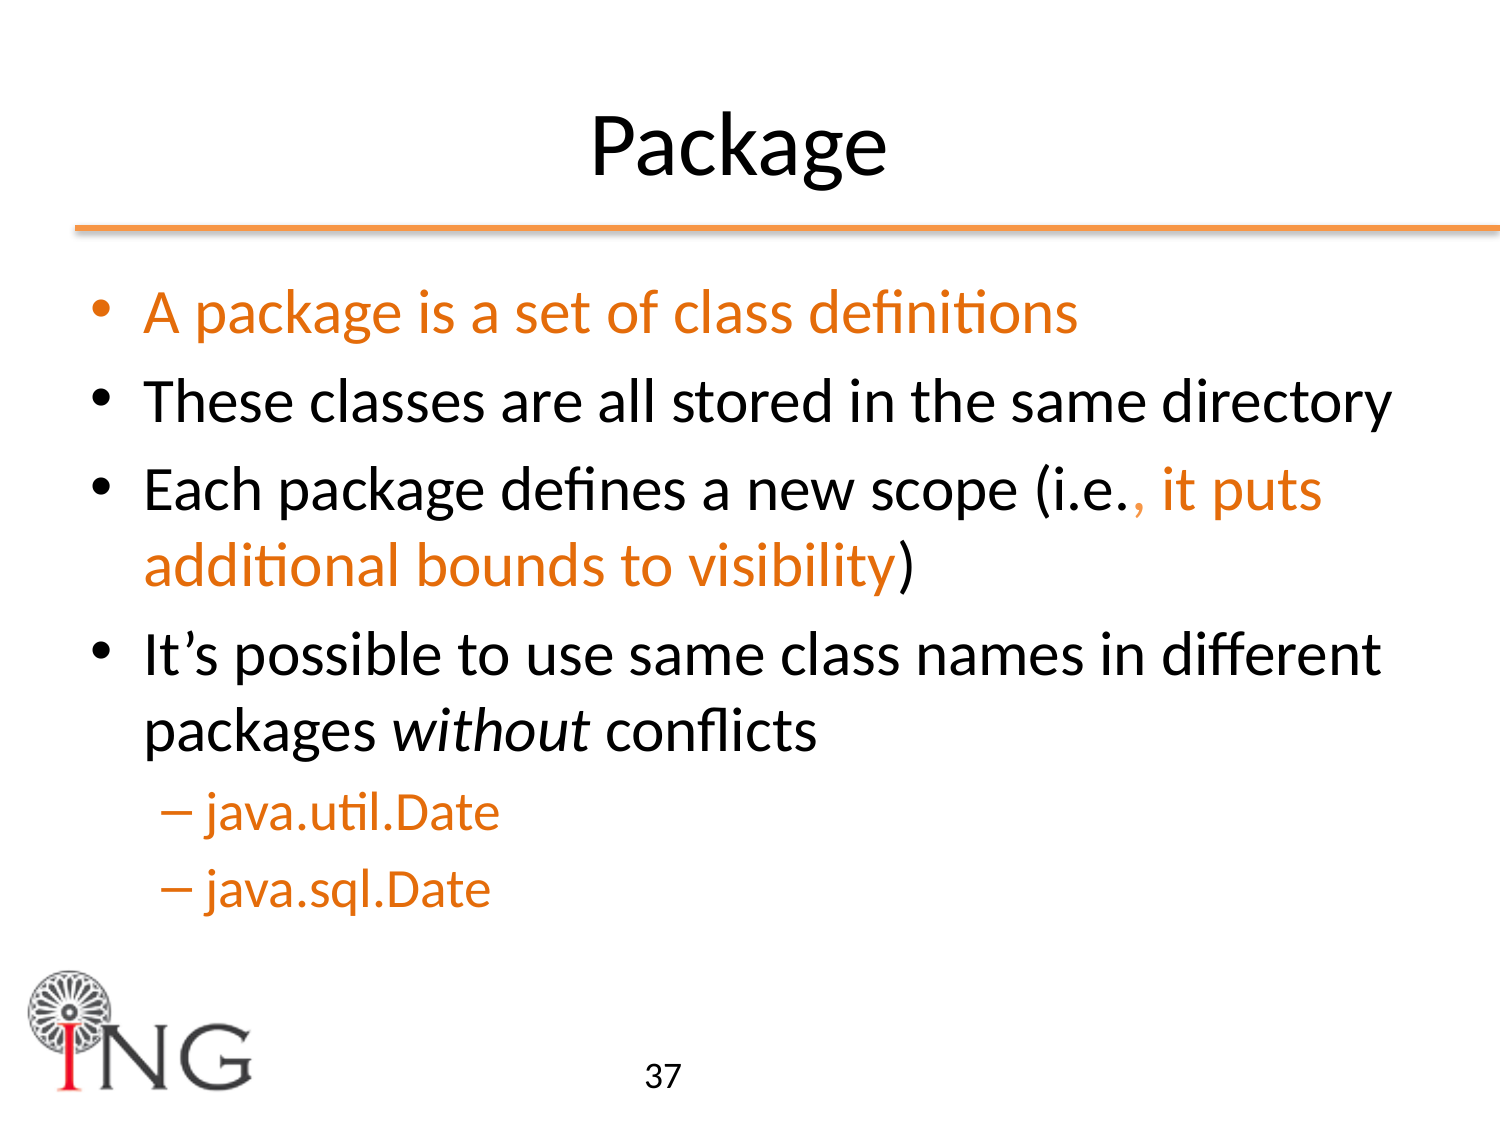

# Package
A package is a set of class definitions
These classes are all stored in the same directory
Each package defines a new scope (i.e., it puts additional bounds to visibility)
It’s possible to use same class names in different packages without conflicts
java.util.Date
java.sql.Date

37